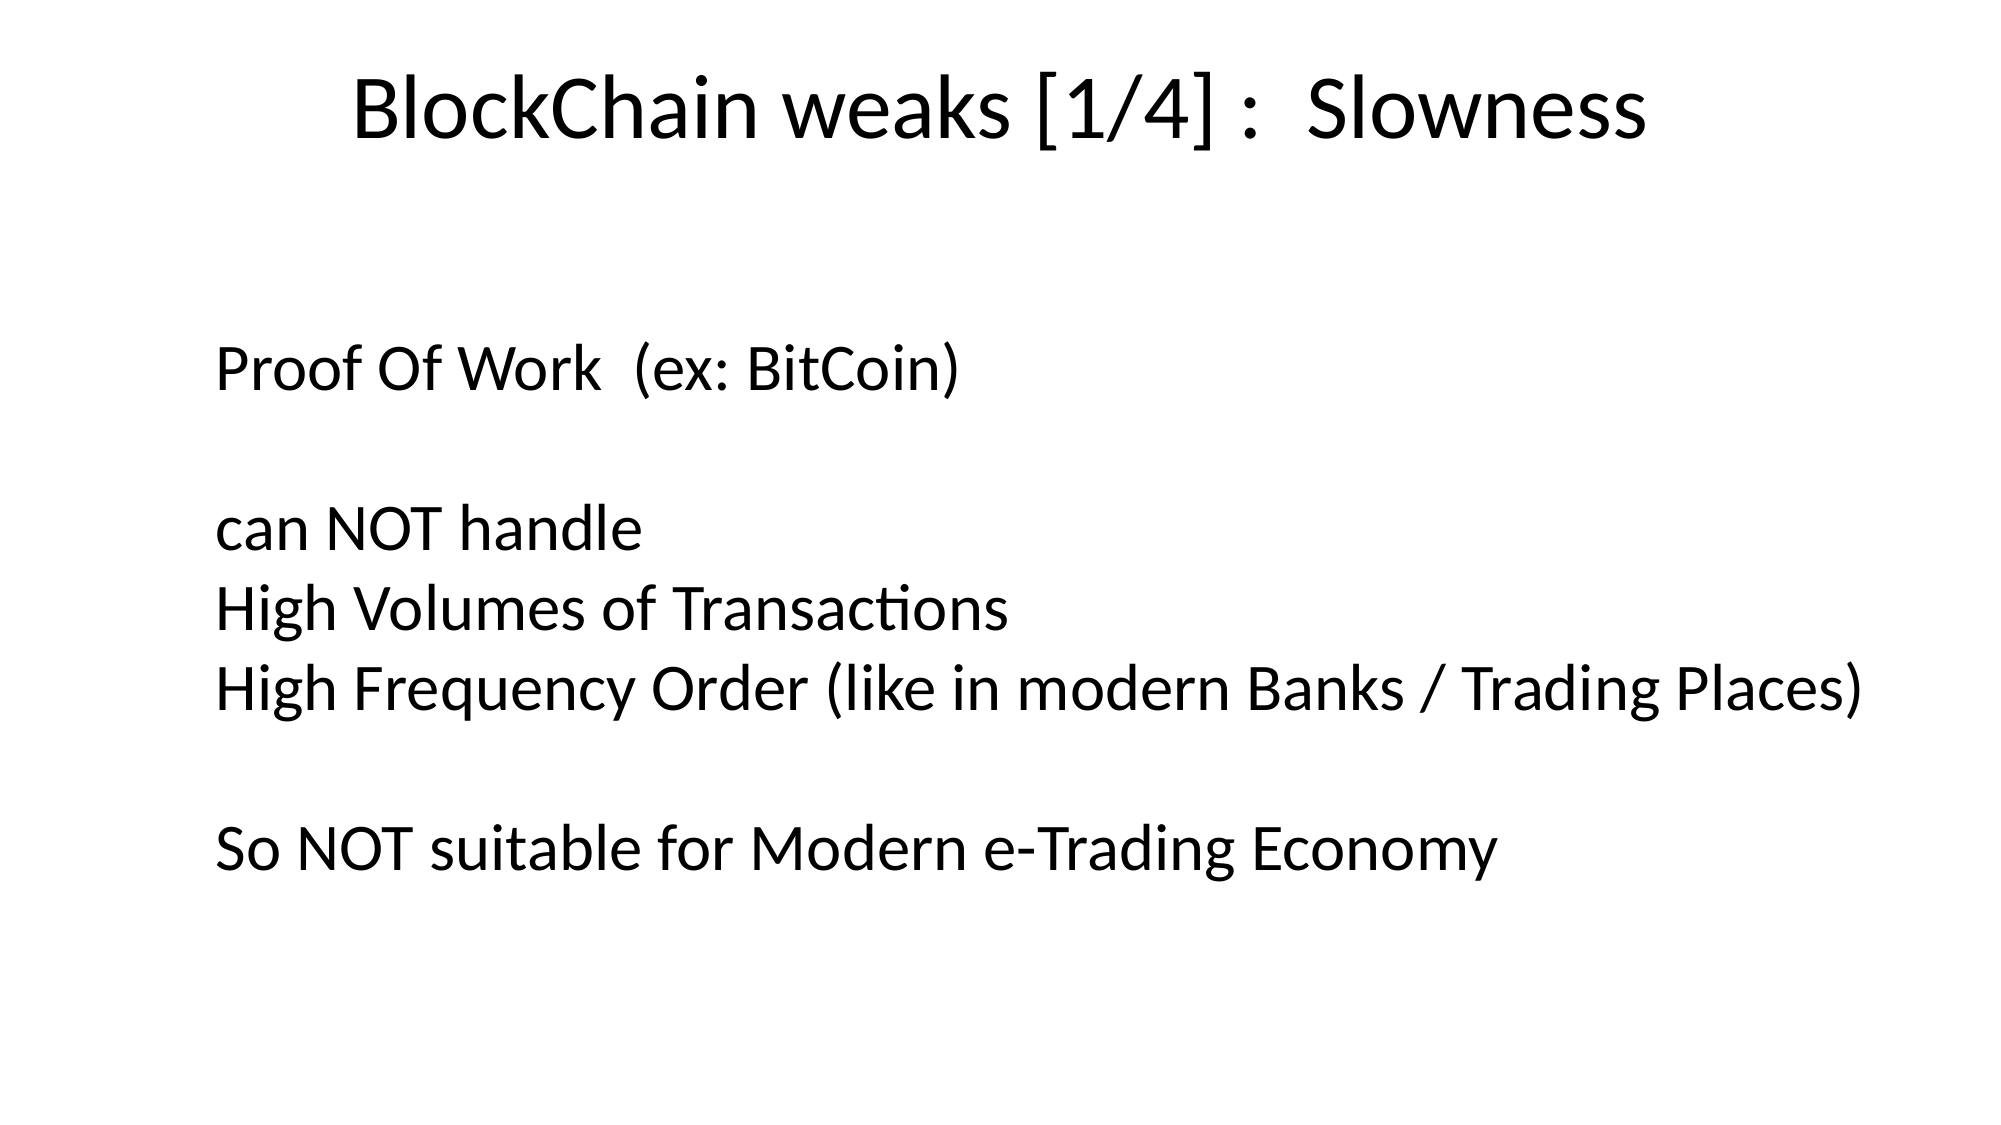

# BlockChain weaks [1/4] :  Slowness
Proof Of Work  (ex: BitCoin)

can NOT handle
High Volumes of Transactions
High Frequency Order (like in modern Banks / Trading Places)

So NOT suitable for Modern e-Trading Economy